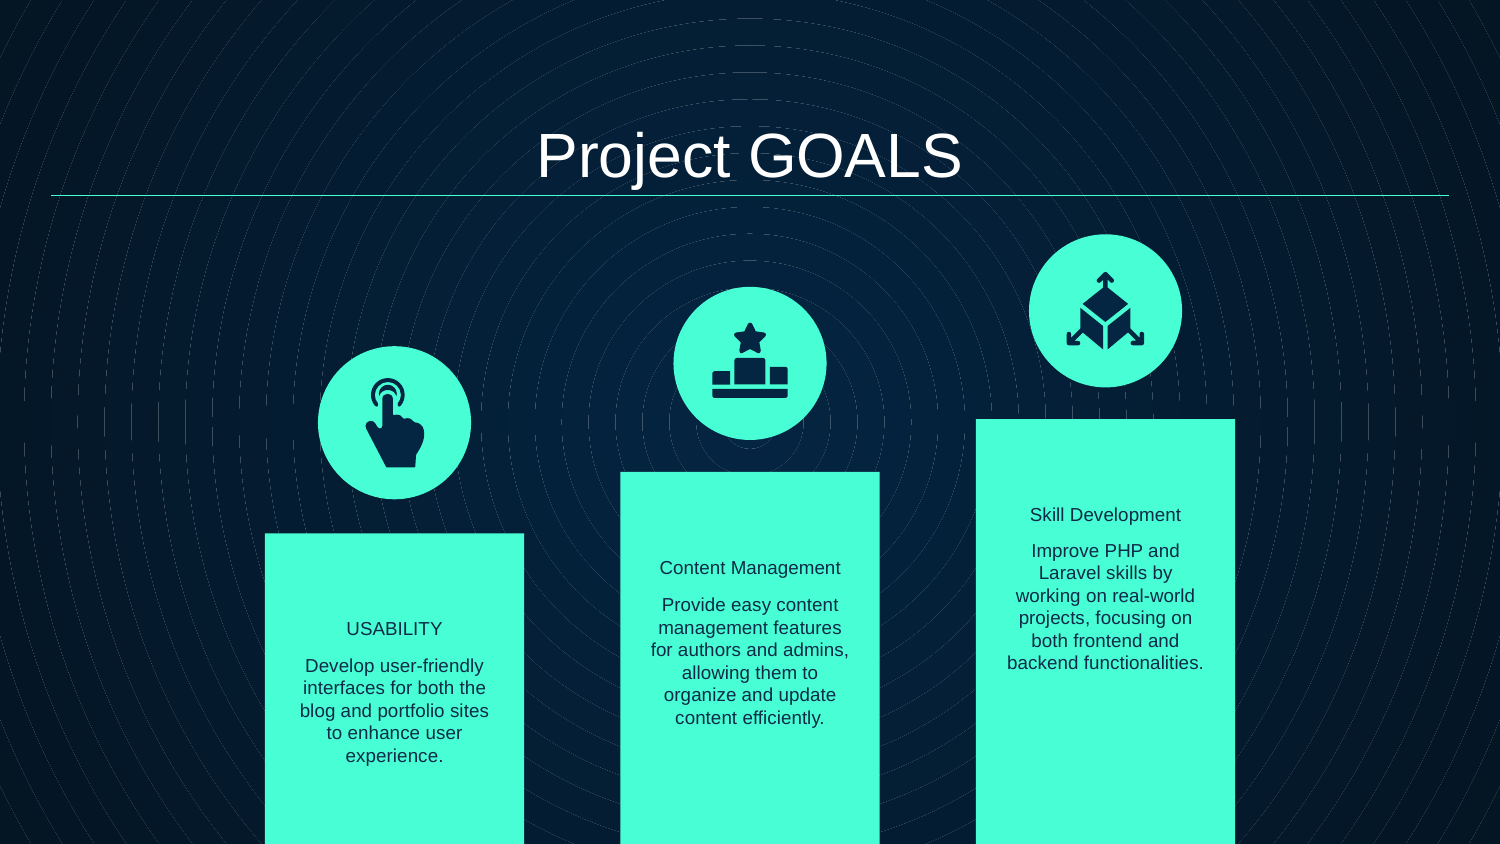

Project GOALS

Skill Development
Improve PHP and Laravel skills by working on real-world projects, focusing on both frontend and backend functionalities.

# Content Management
Provide easy content management features for authors and admins, allowing them to organize and update content efficiently.
USABILITY
Develop user-friendly interfaces for both the blog and portfolio sites to enhance user experience.